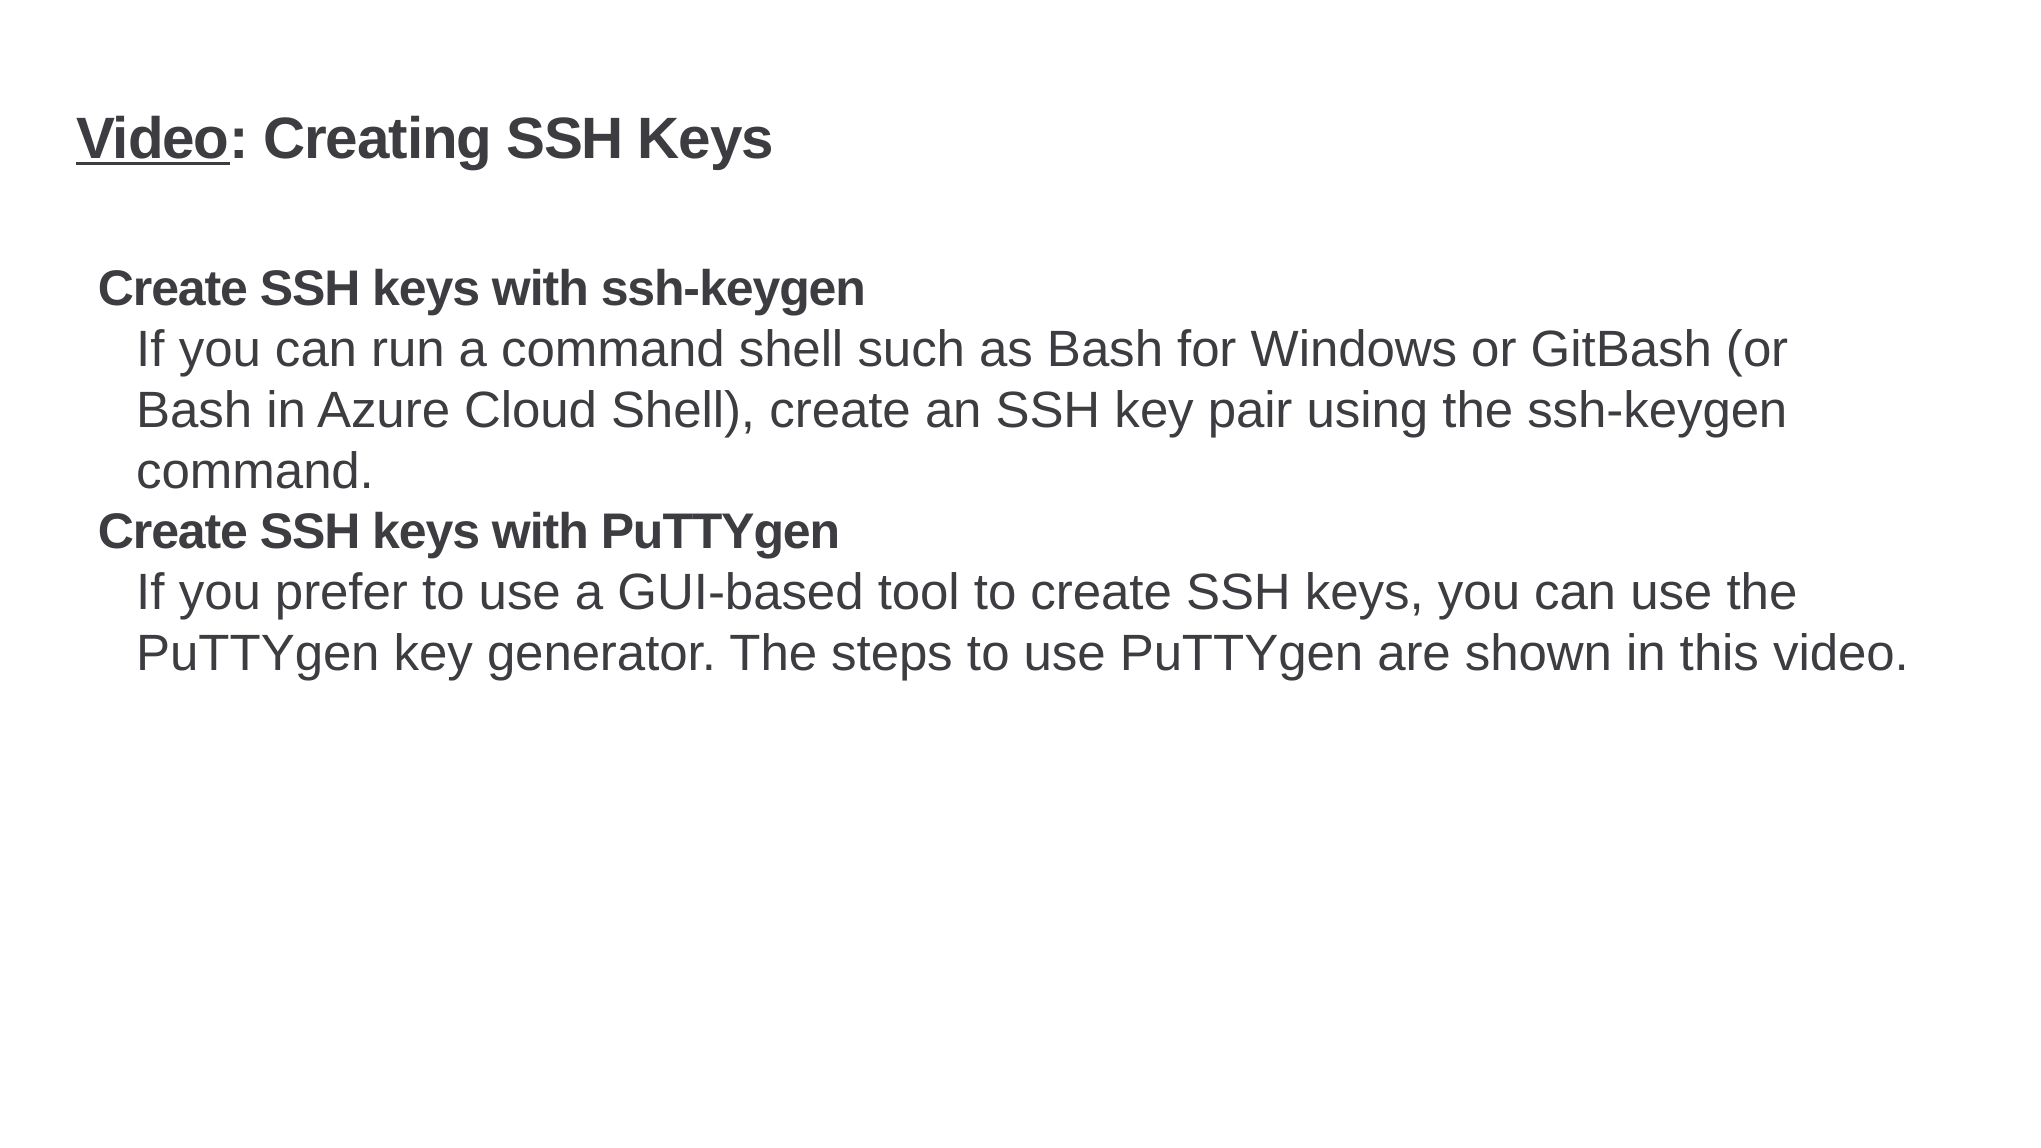

# Video: Creating SSH Keys
Create SSH keys with ssh-keygen
If you can run a command shell such as Bash for Windows or GitBash (or Bash in Azure Cloud Shell), create an SSH key pair using the ssh-keygen command.
Create SSH keys with PuTTYgen
If you prefer to use a GUI-based tool to create SSH keys, you can use the PuTTYgen key generator. The steps to use PuTTYgen are shown in this video.